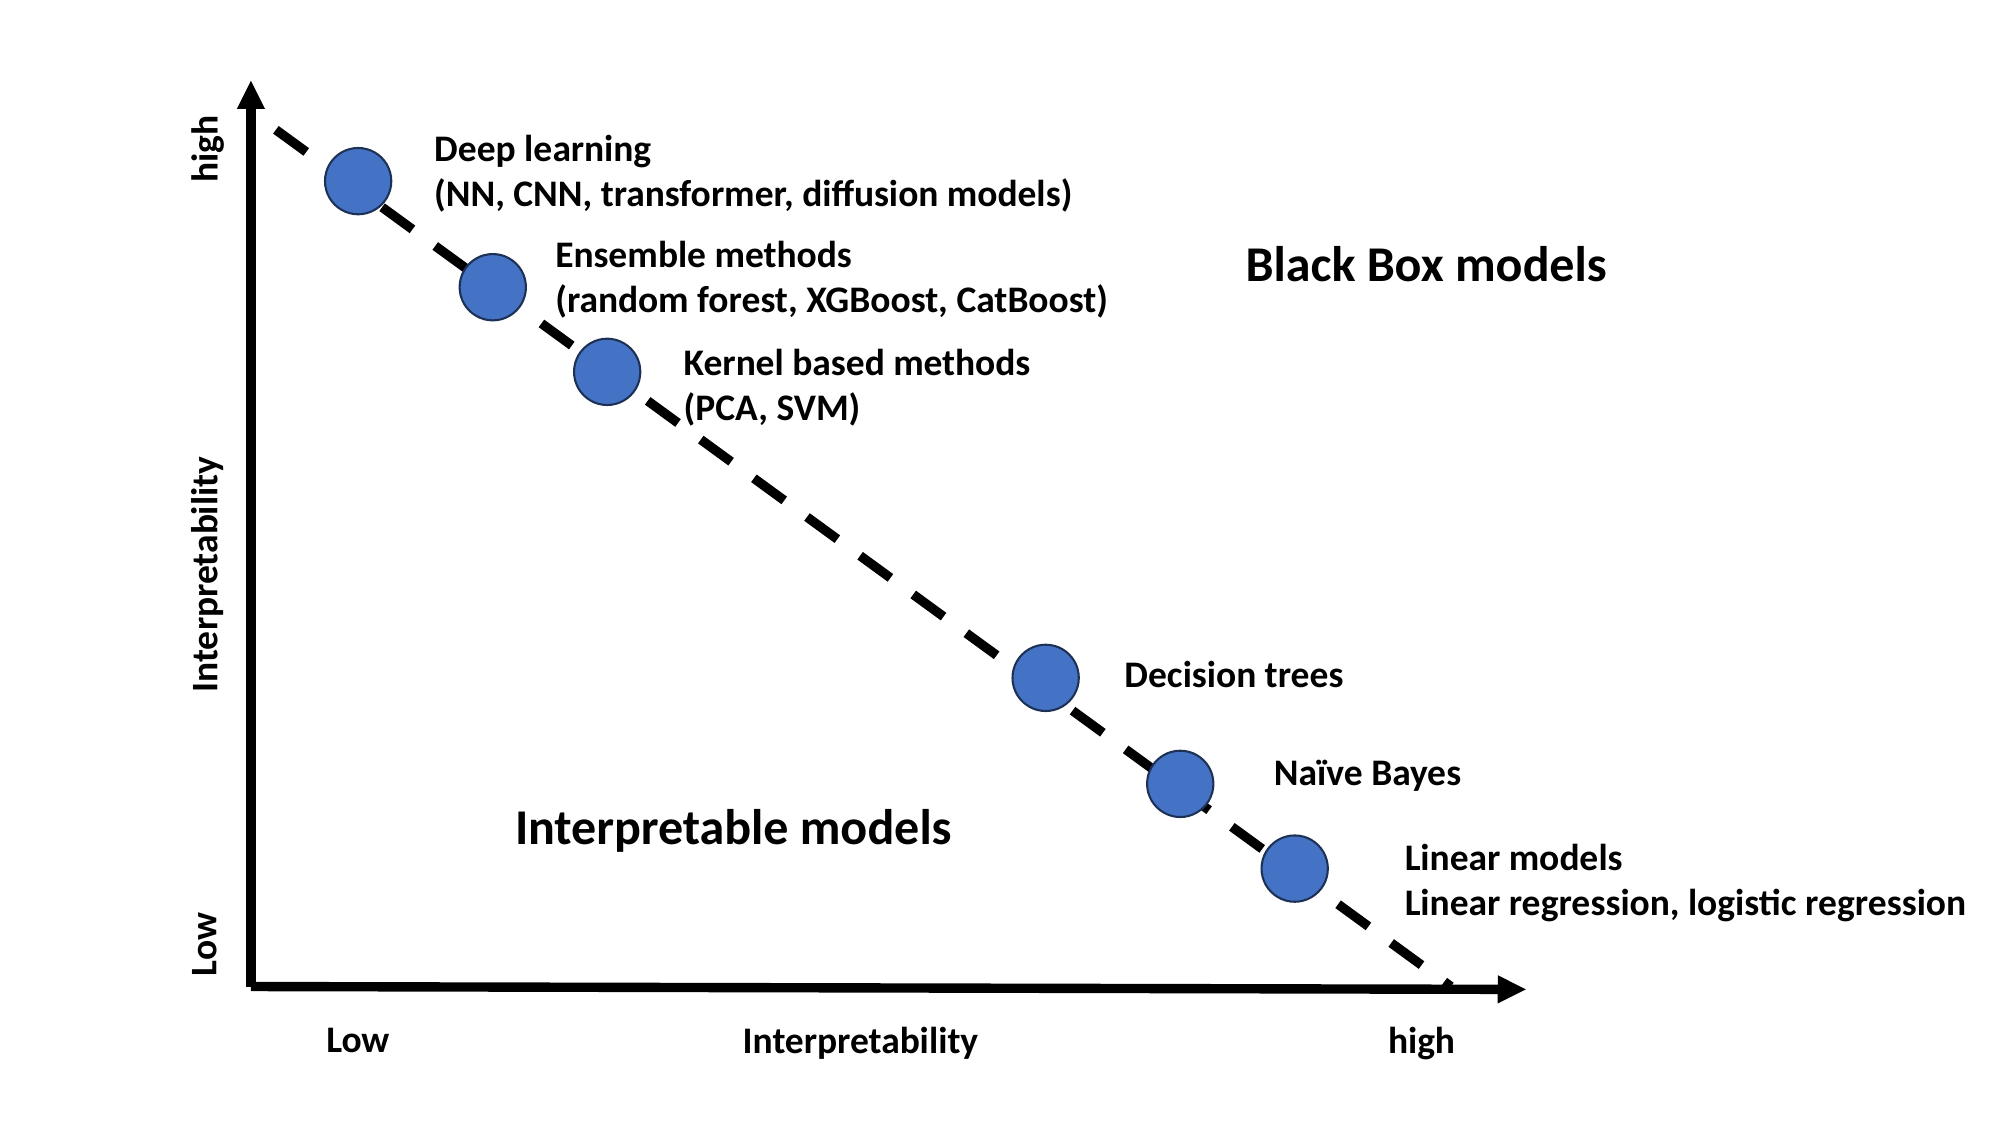

Deep learning
(NN, CNN, transformer, diffusion models)

Ensemble methods
(random forest, XGBoost, CatBoost)
Black Box models

Kernel based methods
(PCA, SVM)

Low
Interpretability
high
Decision trees

Naïve Bayes

Interpretable models
Linear models
Linear regression, logistic regression

Low
Interpretability
high